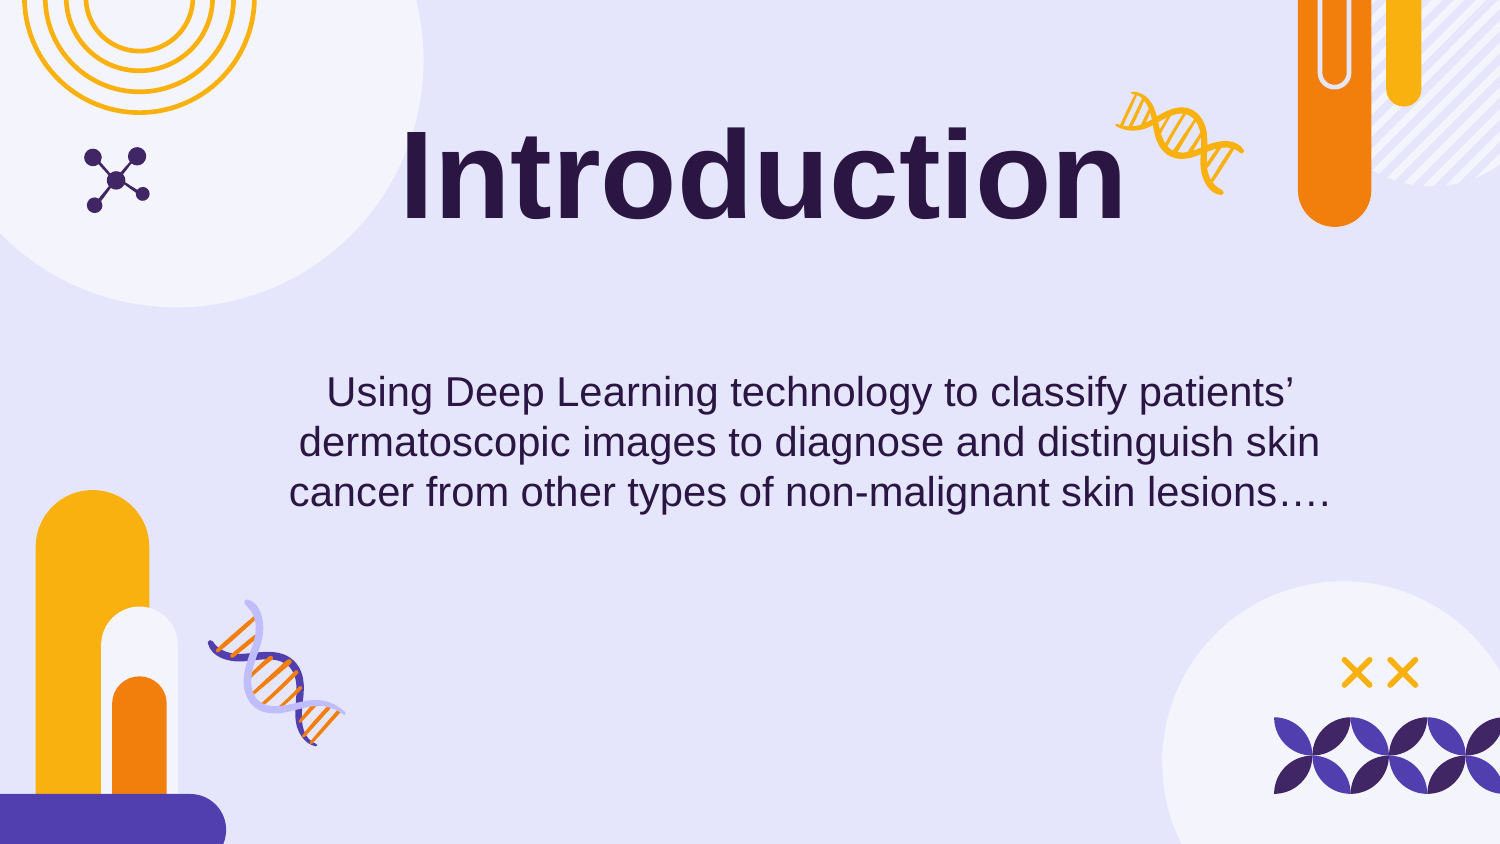

# Introduction

Using Deep Learning technology to classify patients’ dermatoscopic images to diagnose and distinguish skin cancer from other types of non-malignant skin lesions….